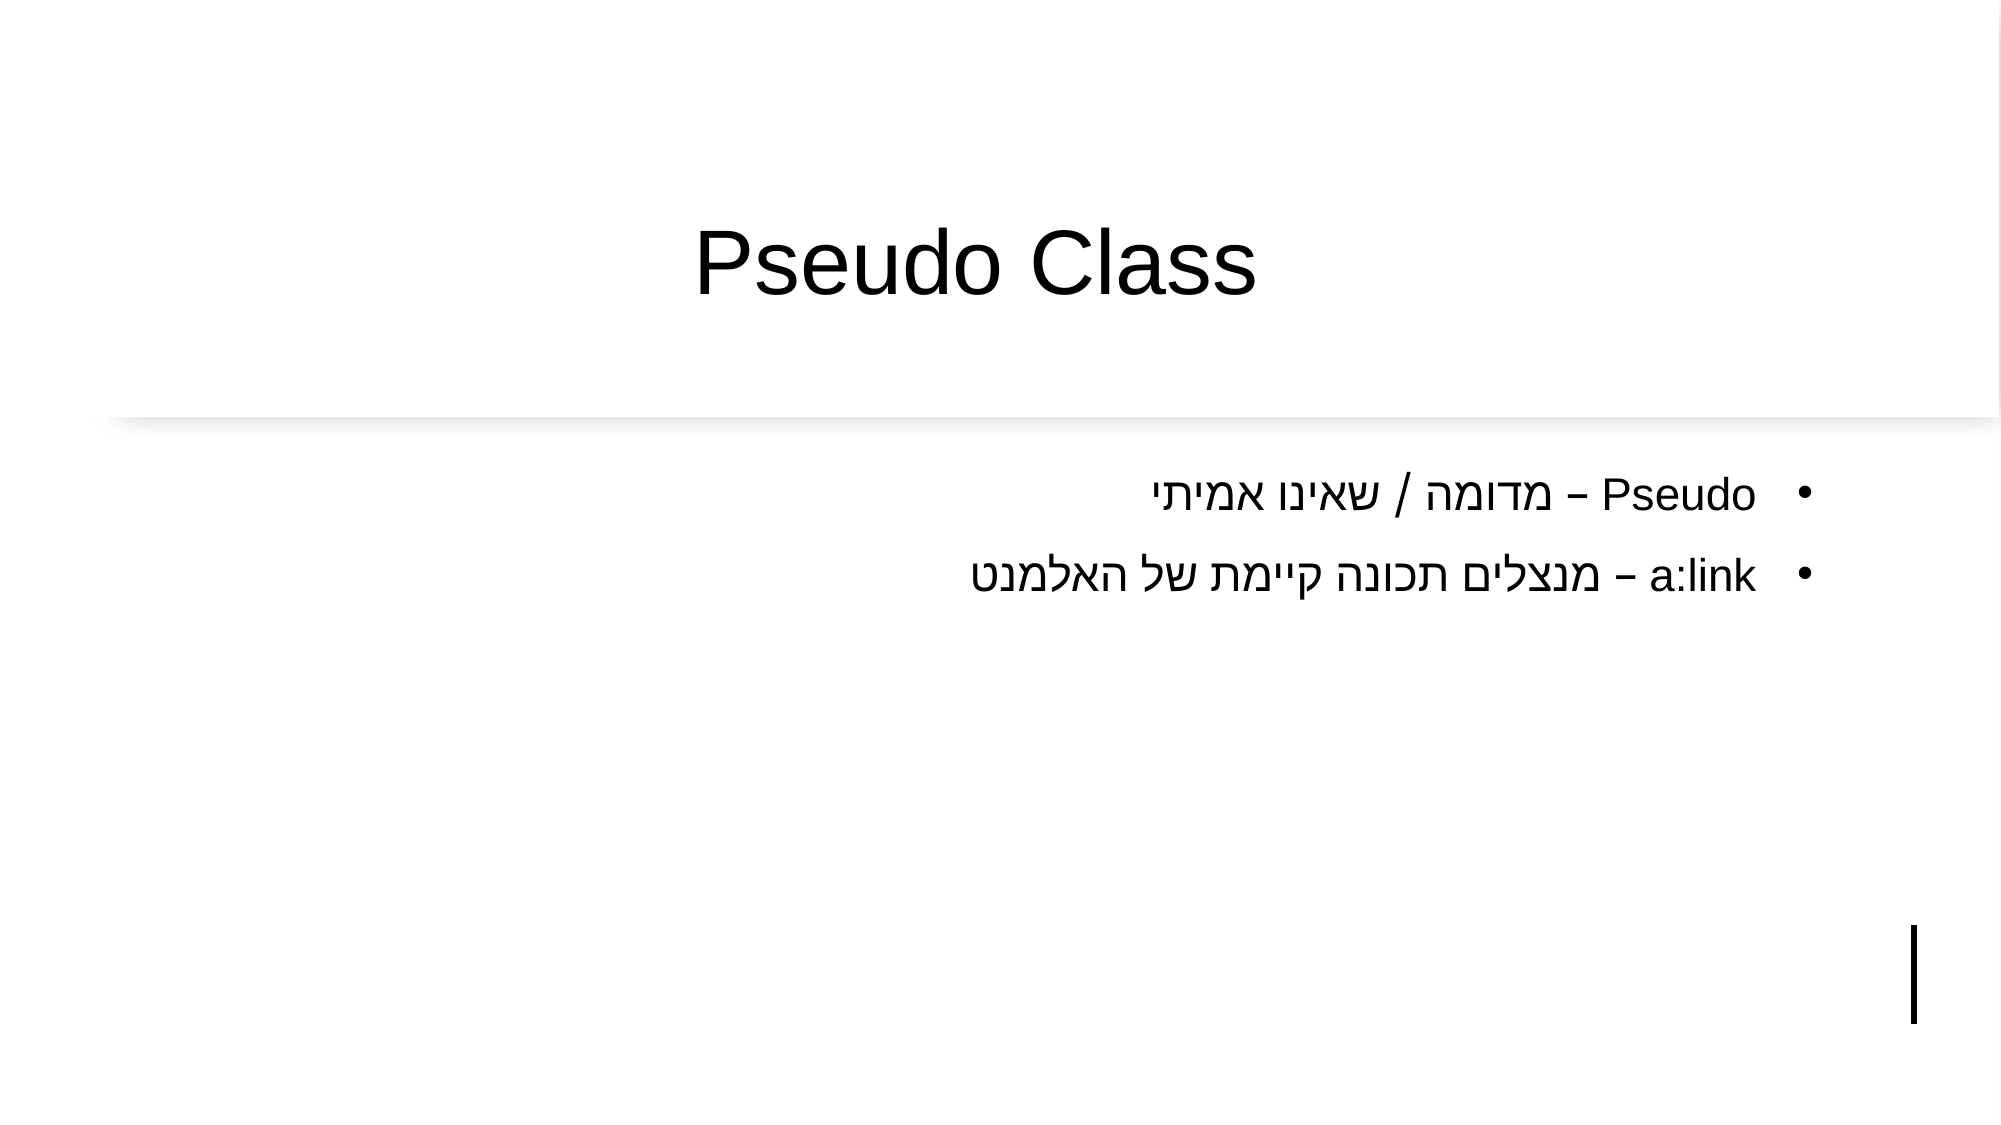

# Pseudo Class
Pseudo – מדומה / שאינו אמיתי
a:link – מנצלים תכונה קיימת של האלמנט